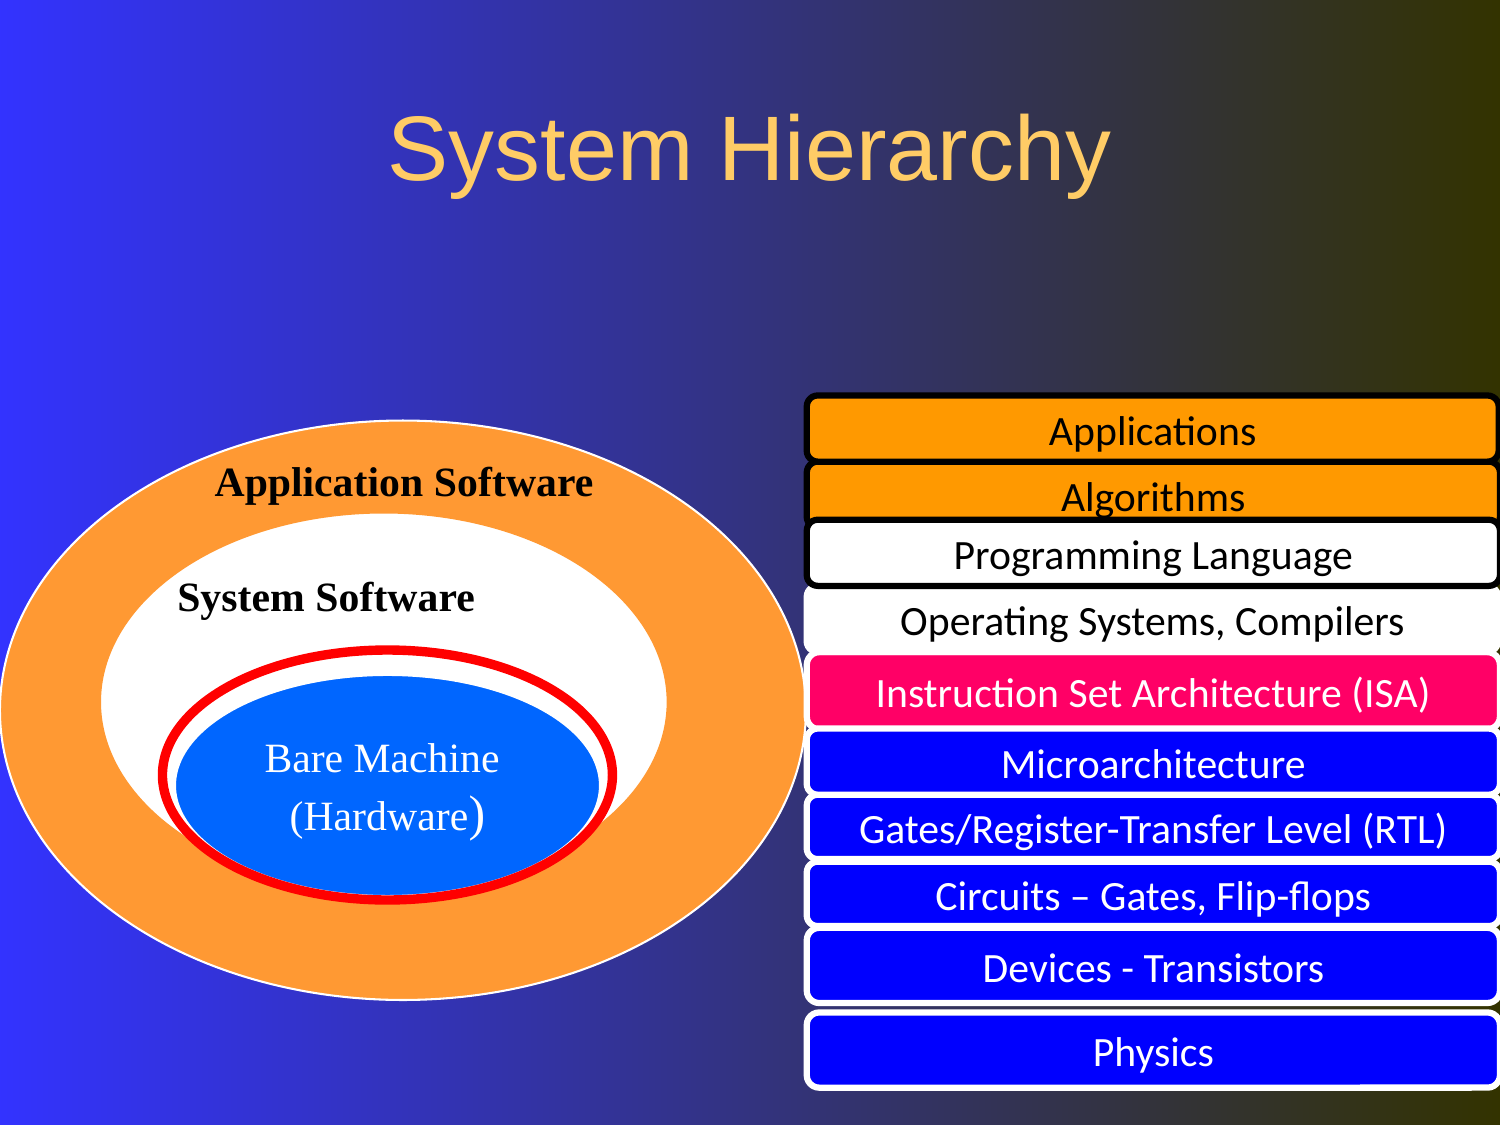

# System Hierarchy
Applications

Application Software
Algorithms

System Software
Programming Language
Operating Systems, Compilers

Instruction Set Architecture (ISA)
Bare Machine
(Hardware)

Microarchitecture
Gates/Register-Transfer Level (RTL)
Circuits – Gates, Flip-flops
Devices - Transistors
Physics